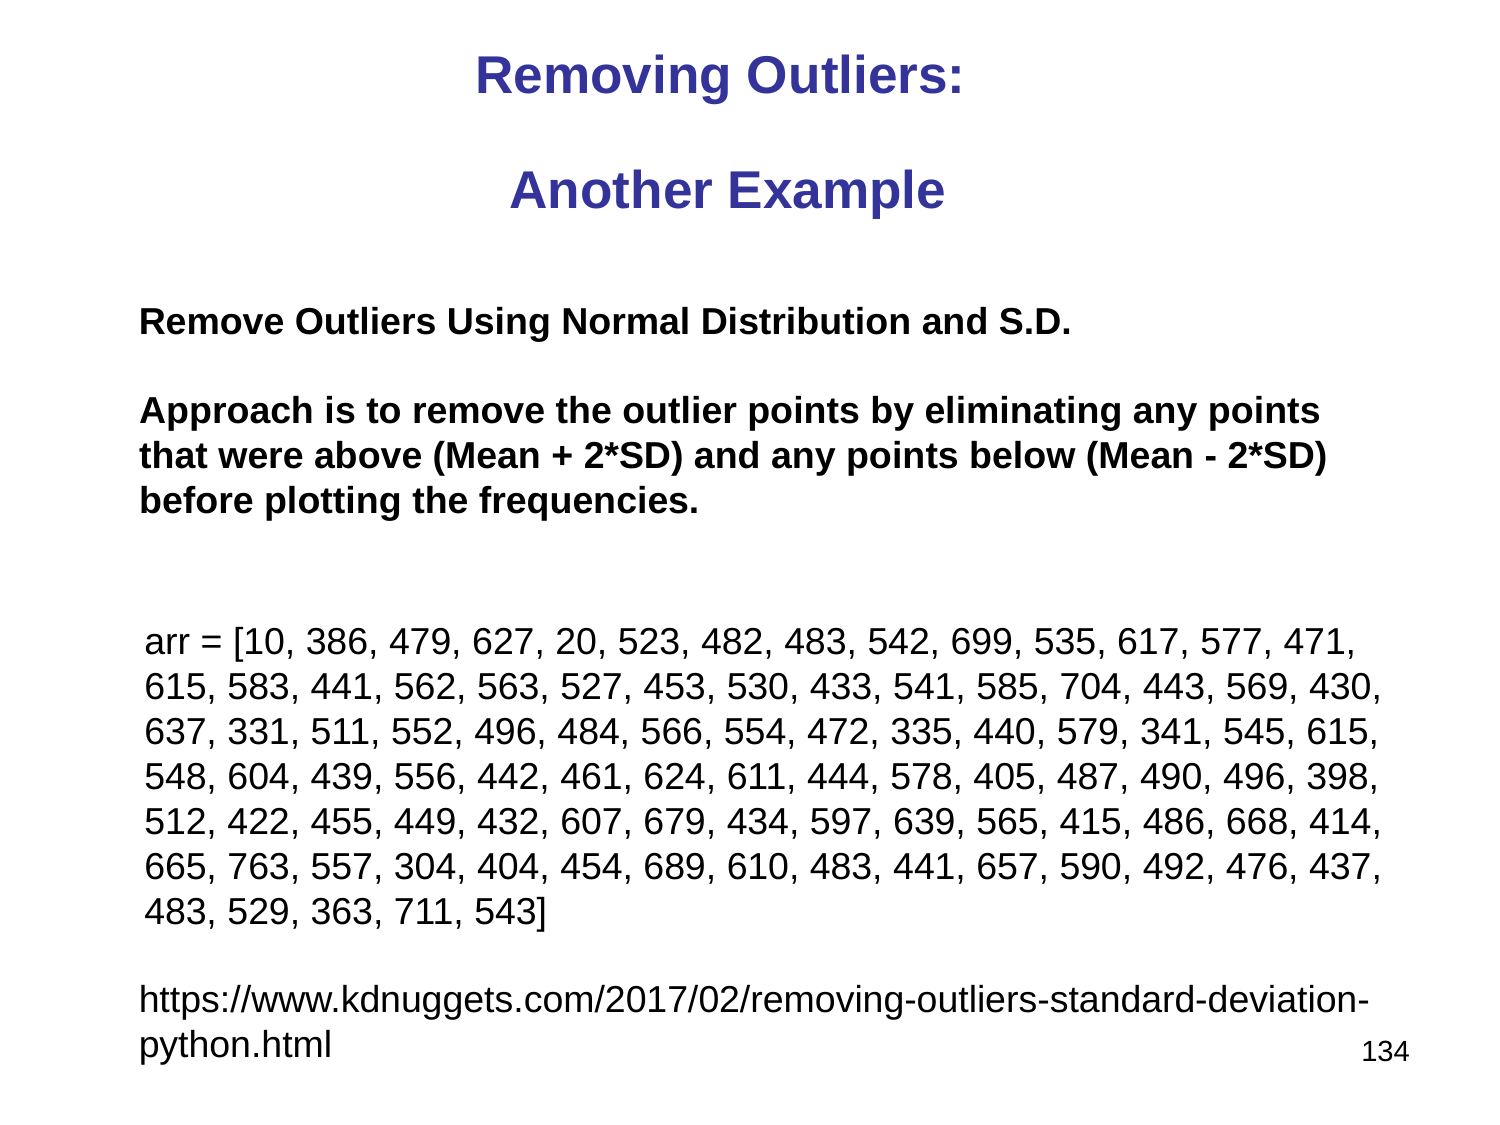

# Removing Outliers: Another Example

Remove Outliers Using Normal Distribution and S.D.
Approach is to remove the outlier points by eliminating any points that were above (Mean + 2*SD) and any points below (Mean - 2*SD) before plotting the frequencies.
arr = [10, 386, 479, 627, 20, 523, 482, 483, 542, 699, 535, 617, 577, 471, 615, 583, 441, 562, 563, 527, 453, 530, 433, 541, 585, 704, 443, 569, 430, 637, 331, 511, 552, 496, 484, 566, 554, 472, 335, 440, 579, 341, 545, 615, 548, 604, 439, 556, 442, 461, 624, 611, 444, 578, 405, 487, 490, 496, 398, 512, 422, 455, 449, 432, 607, 679, 434, 597, 639, 565, 415, 486, 668, 414, 665, 763, 557, 304, 404, 454, 689, 610, 483, 441, 657, 590, 492, 476, 437, 483, 529, 363, 711, 543]
https://www.kdnuggets.com/2017/02/removing-outliers-standard-deviation-python.html
134